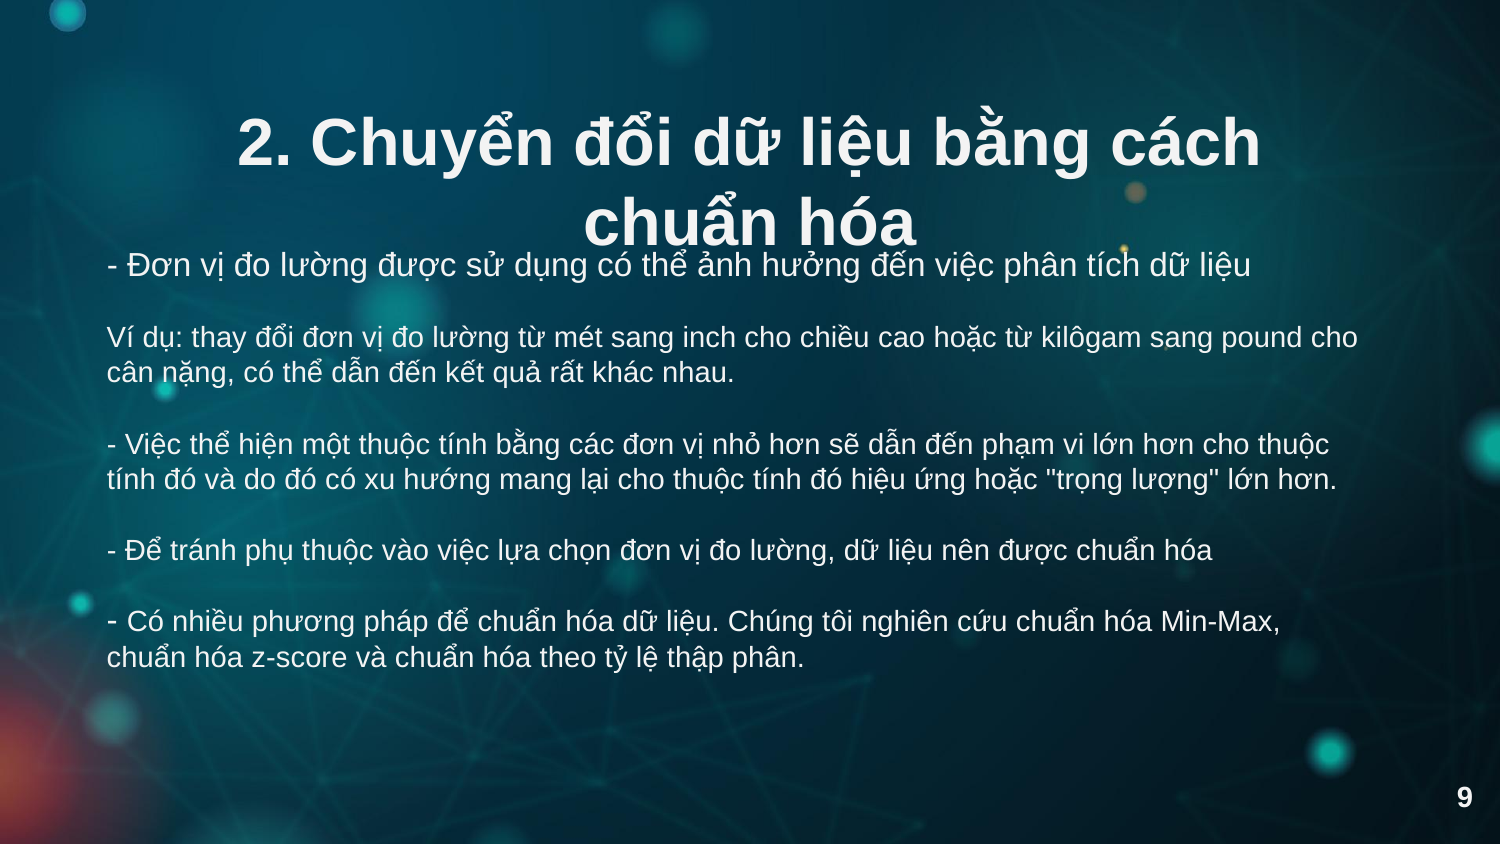

# 2. Chuyển đổi dữ liệu bằng cách chuẩn hóa
- Đơn vị đo lường được sử dụng có thể ảnh hưởng đến việc phân tích dữ liệu
Ví dụ: thay đổi đơn vị đo lường từ mét sang inch cho chiều cao hoặc từ kilôgam sang pound cho cân nặng, có thể dẫn đến kết quả rất khác nhau.
- Việc thể hiện một thuộc tính bằng các đơn vị nhỏ hơn sẽ dẫn đến phạm vi lớn hơn cho thuộc tính đó và do đó có xu hướng mang lại cho thuộc tính đó hiệu ứng hoặc "trọng lượng" lớn hơn.
- Để tránh phụ thuộc vào việc lựa chọn đơn vị đo lường, dữ liệu nên được chuẩn hóa

- Có nhiều phương pháp để chuẩn hóa dữ liệu. Chúng tôi nghiên cứu chuẩn hóa Min-Max, chuẩn hóa z-score và chuẩn hóa theo tỷ lệ thập phân.

9